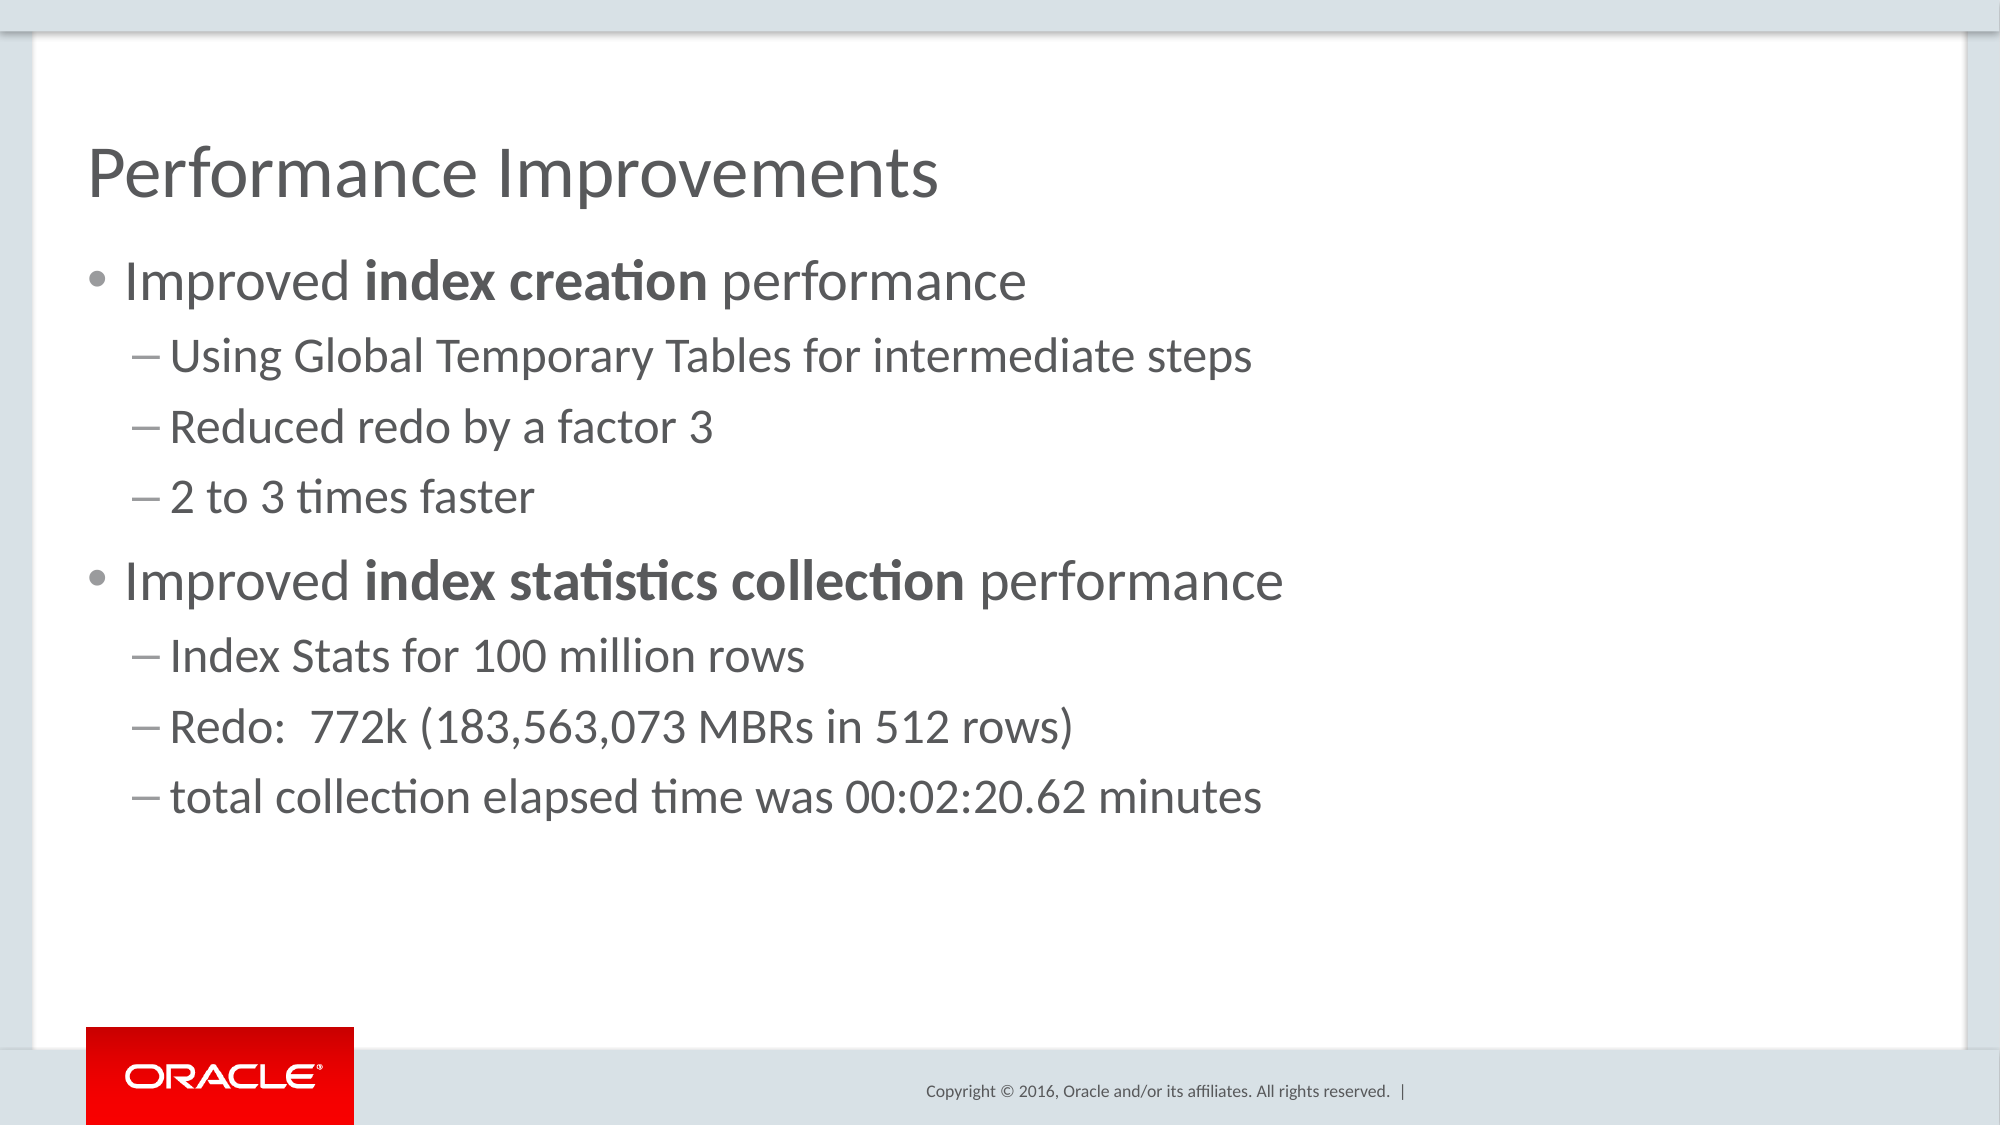

# Performance Improvements
Improved index creation performance
Using Global Temporary Tables for intermediate steps
Reduced redo by a factor 3
2 to 3 times faster
Improved index statistics collection performance
Index Stats for 100 million rows
Redo:  772k (183,563,073 MBRs in 512 rows)
total collection elapsed time was 00:02:20.62 minutes